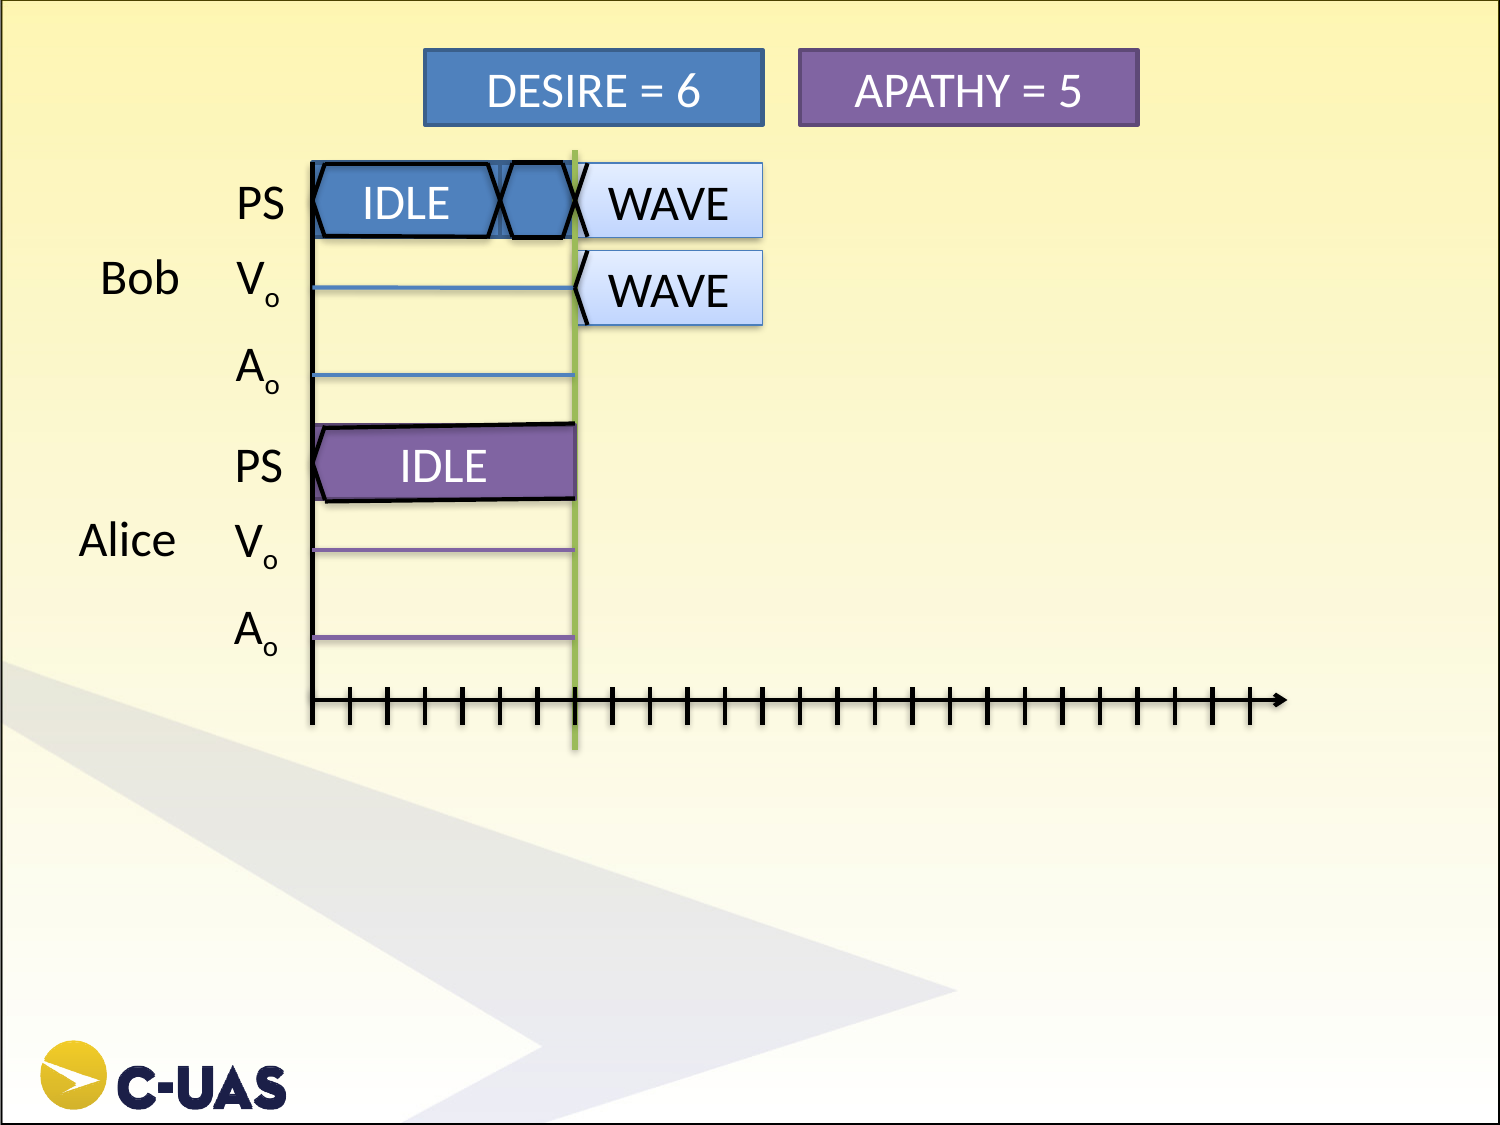

DESIRE = 6
APATHY = 5
PS
IDLE

WAVE
Bob
Vo
WAVE
Ao
PS
IDLE
Alice
Vo
Ao